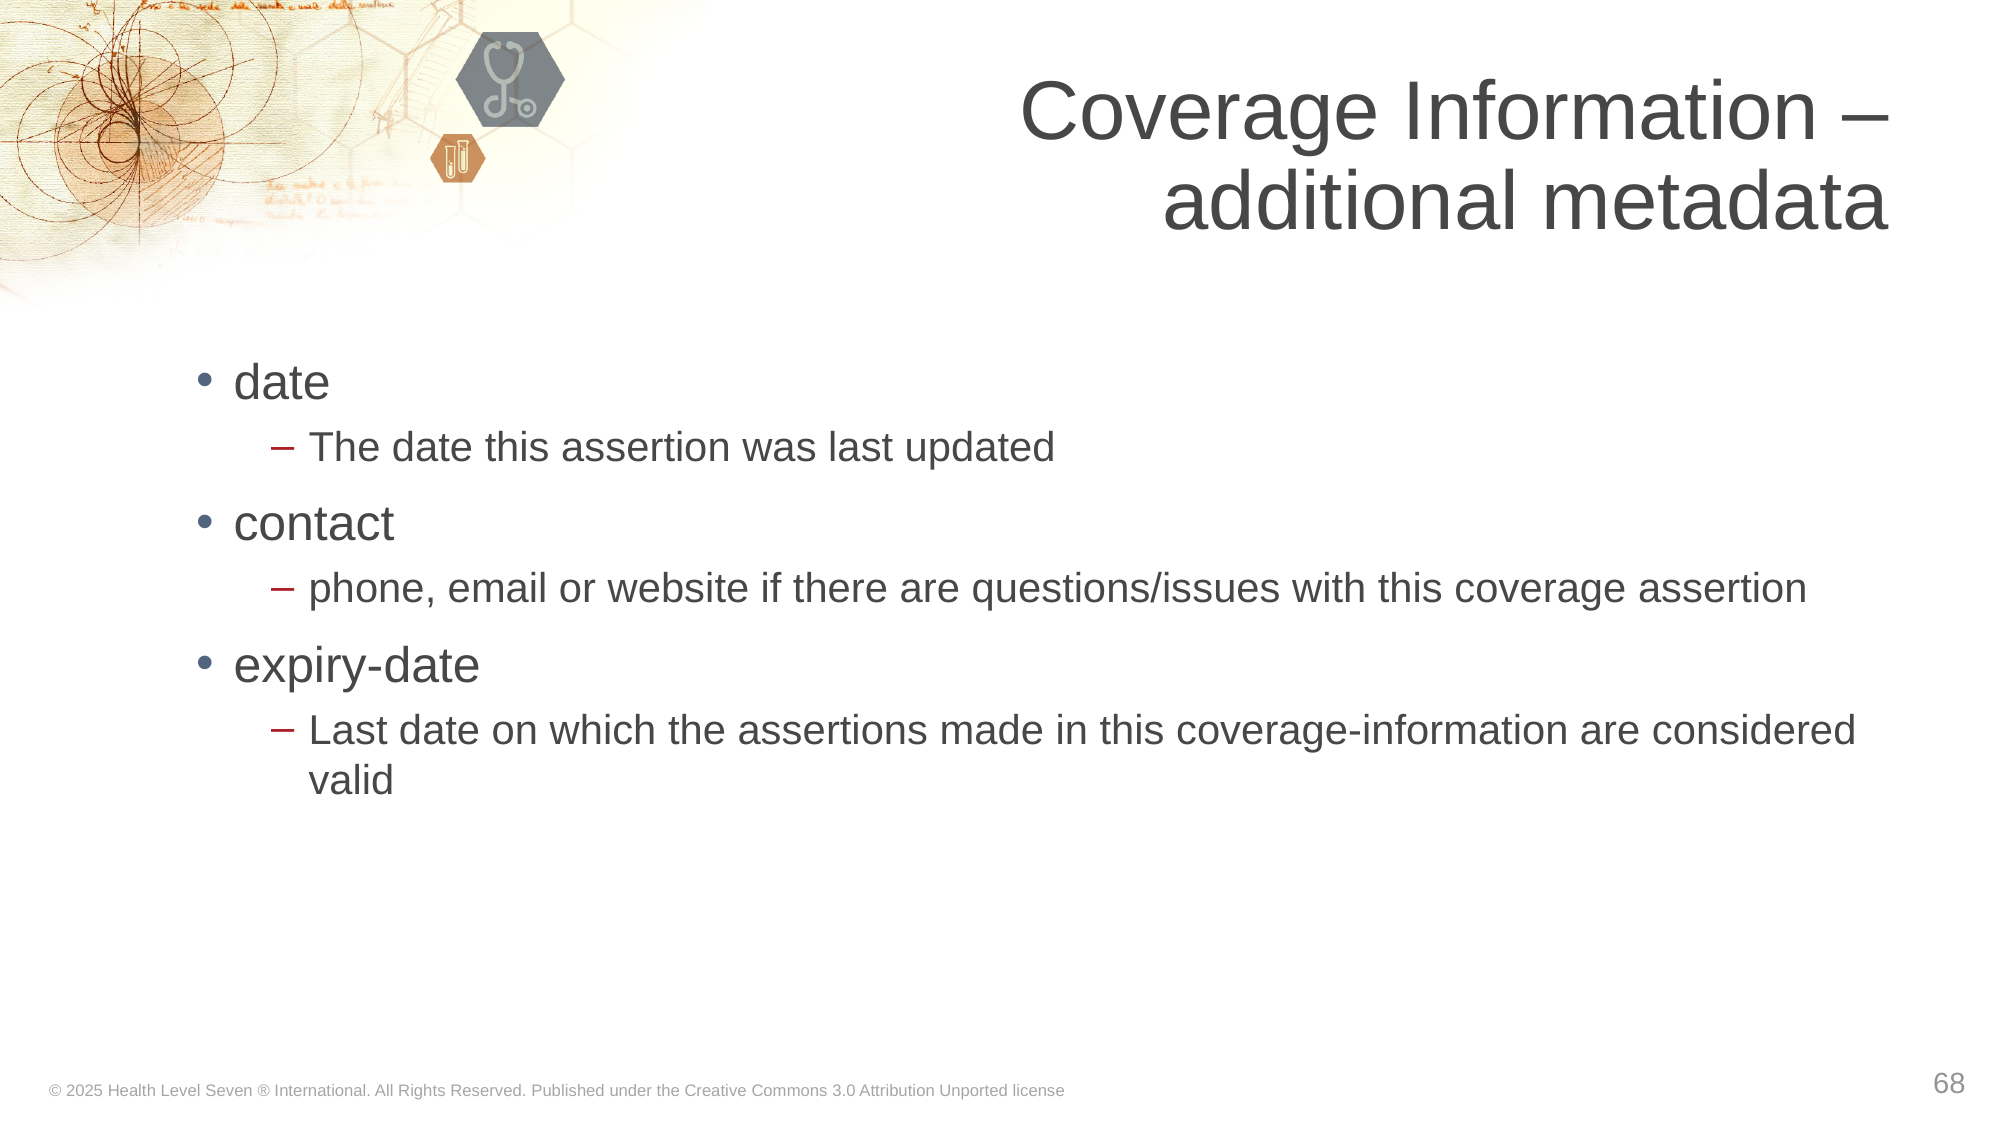

# Coverage Information – additional metadata
date
The date this assertion was last updated
contact
phone, email or website if there are questions/issues with this coverage assertion
expiry-date
Last date on which the assertions made in this coverage-information are considered valid
68